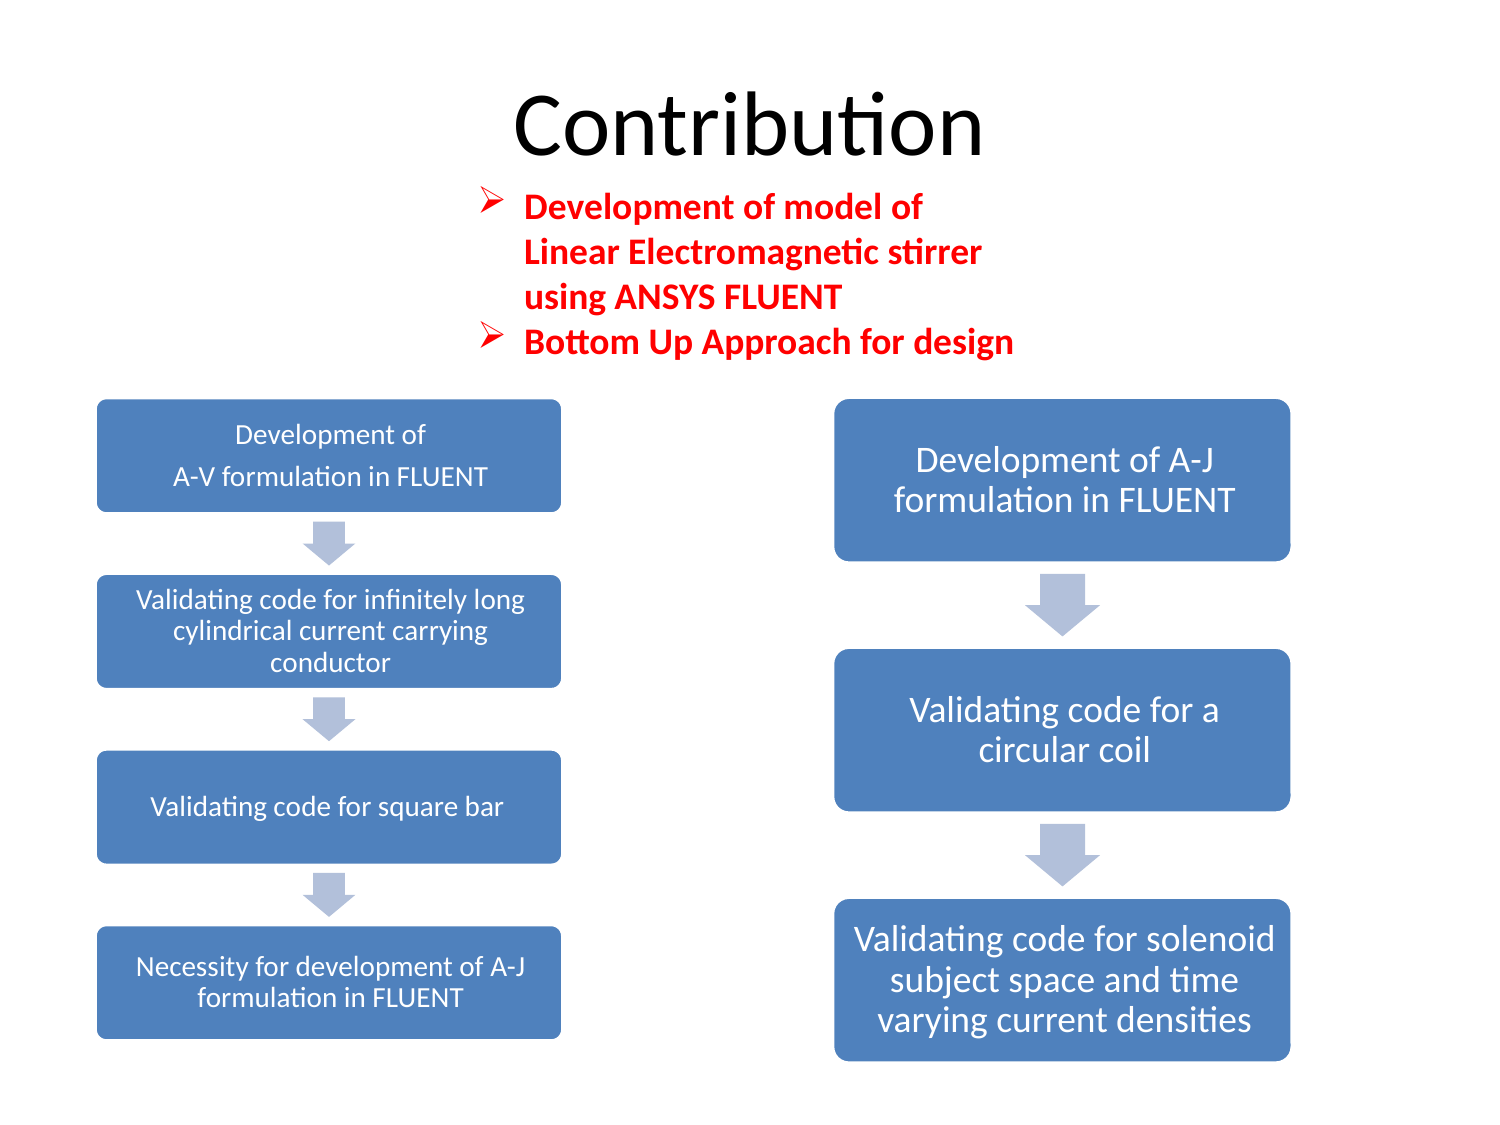

# Contribution
Development of model of Linear Electromagnetic stirrer using ANSYS FLUENT
Bottom Up Approach for design

Development of
A-V formulation in FLUENT

Validating code for infinitely long cylindrical current carrying conductor

Validating code for square bar

Necessity for development of A-J formulation in FLUENT
Development of A-J formulation in FLUENT

Validating code for a circular coil

Validating code for solenoid subject space and time varying current densities